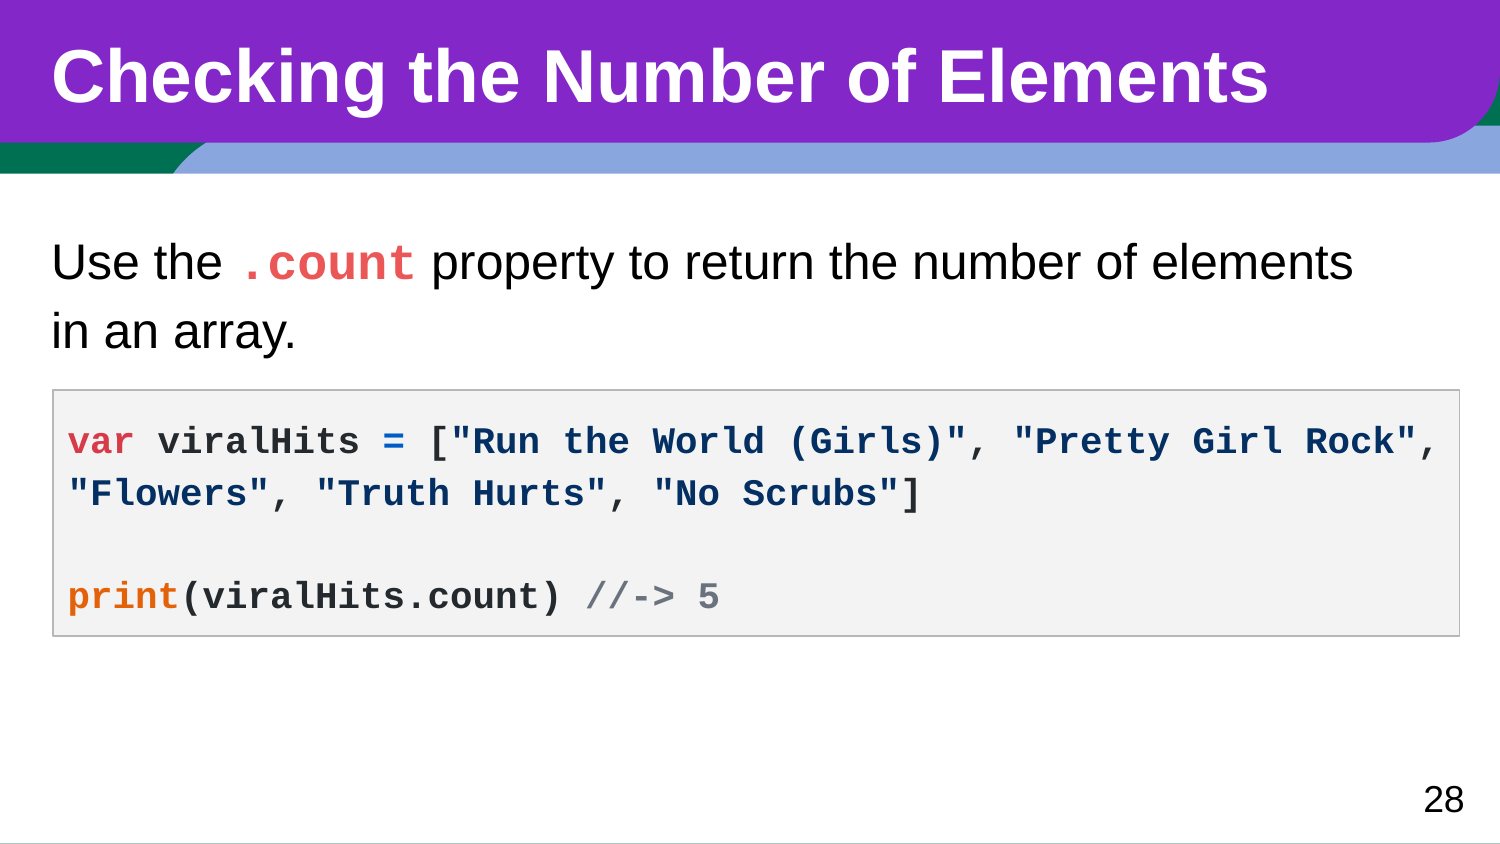

# Checking the Number of Elements

Use the .count property to return the number of elements in an array.
var viralHits = ["Run the World (Girls)", "Pretty Girl Rock", "Flowers", "Truth Hurts", "No Scrubs"]

print(viralHits.count) //-> 5